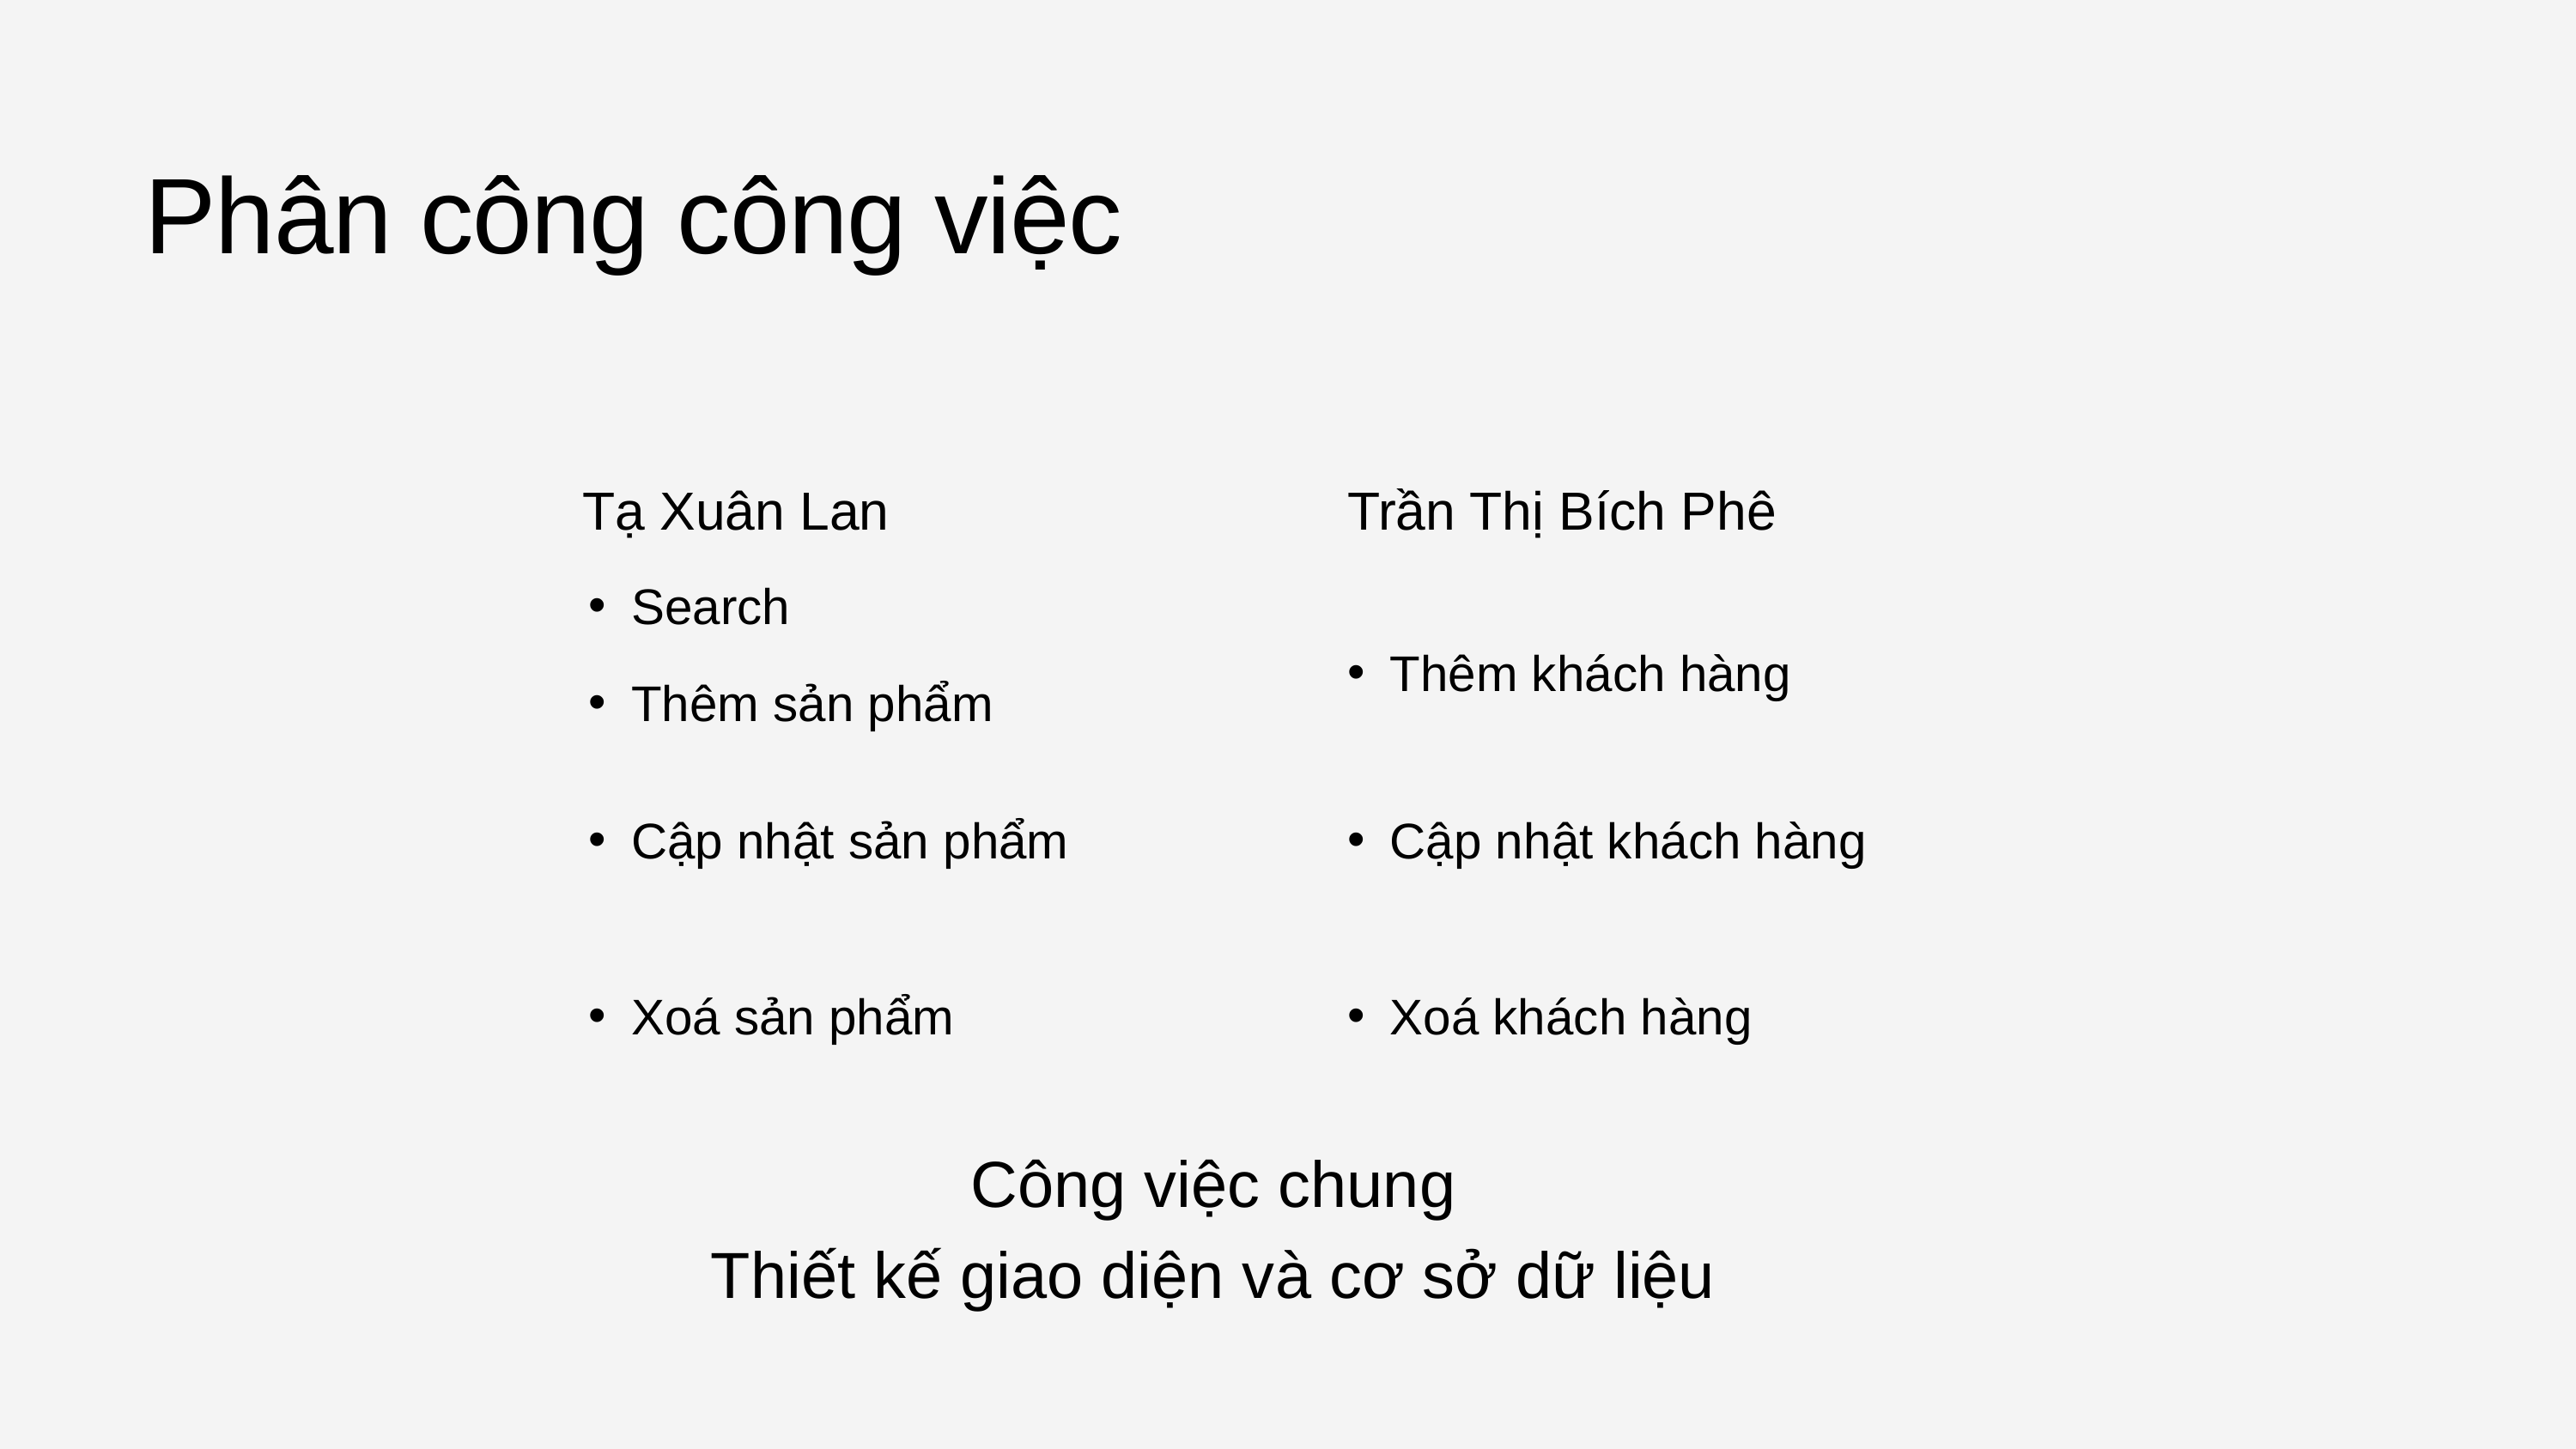

Phân công công việc
Tạ Xuân Lan
Trần Thị Bích Phê
Search
Thêm khách hàng
Thêm sản phẩm
Cập nhật sản phẩm
Cập nhật khách hàng
Xoá sản phẩm
Xoá khách hàng
Công việc chung
Thiết kế giao diện và cơ sở dữ liệu